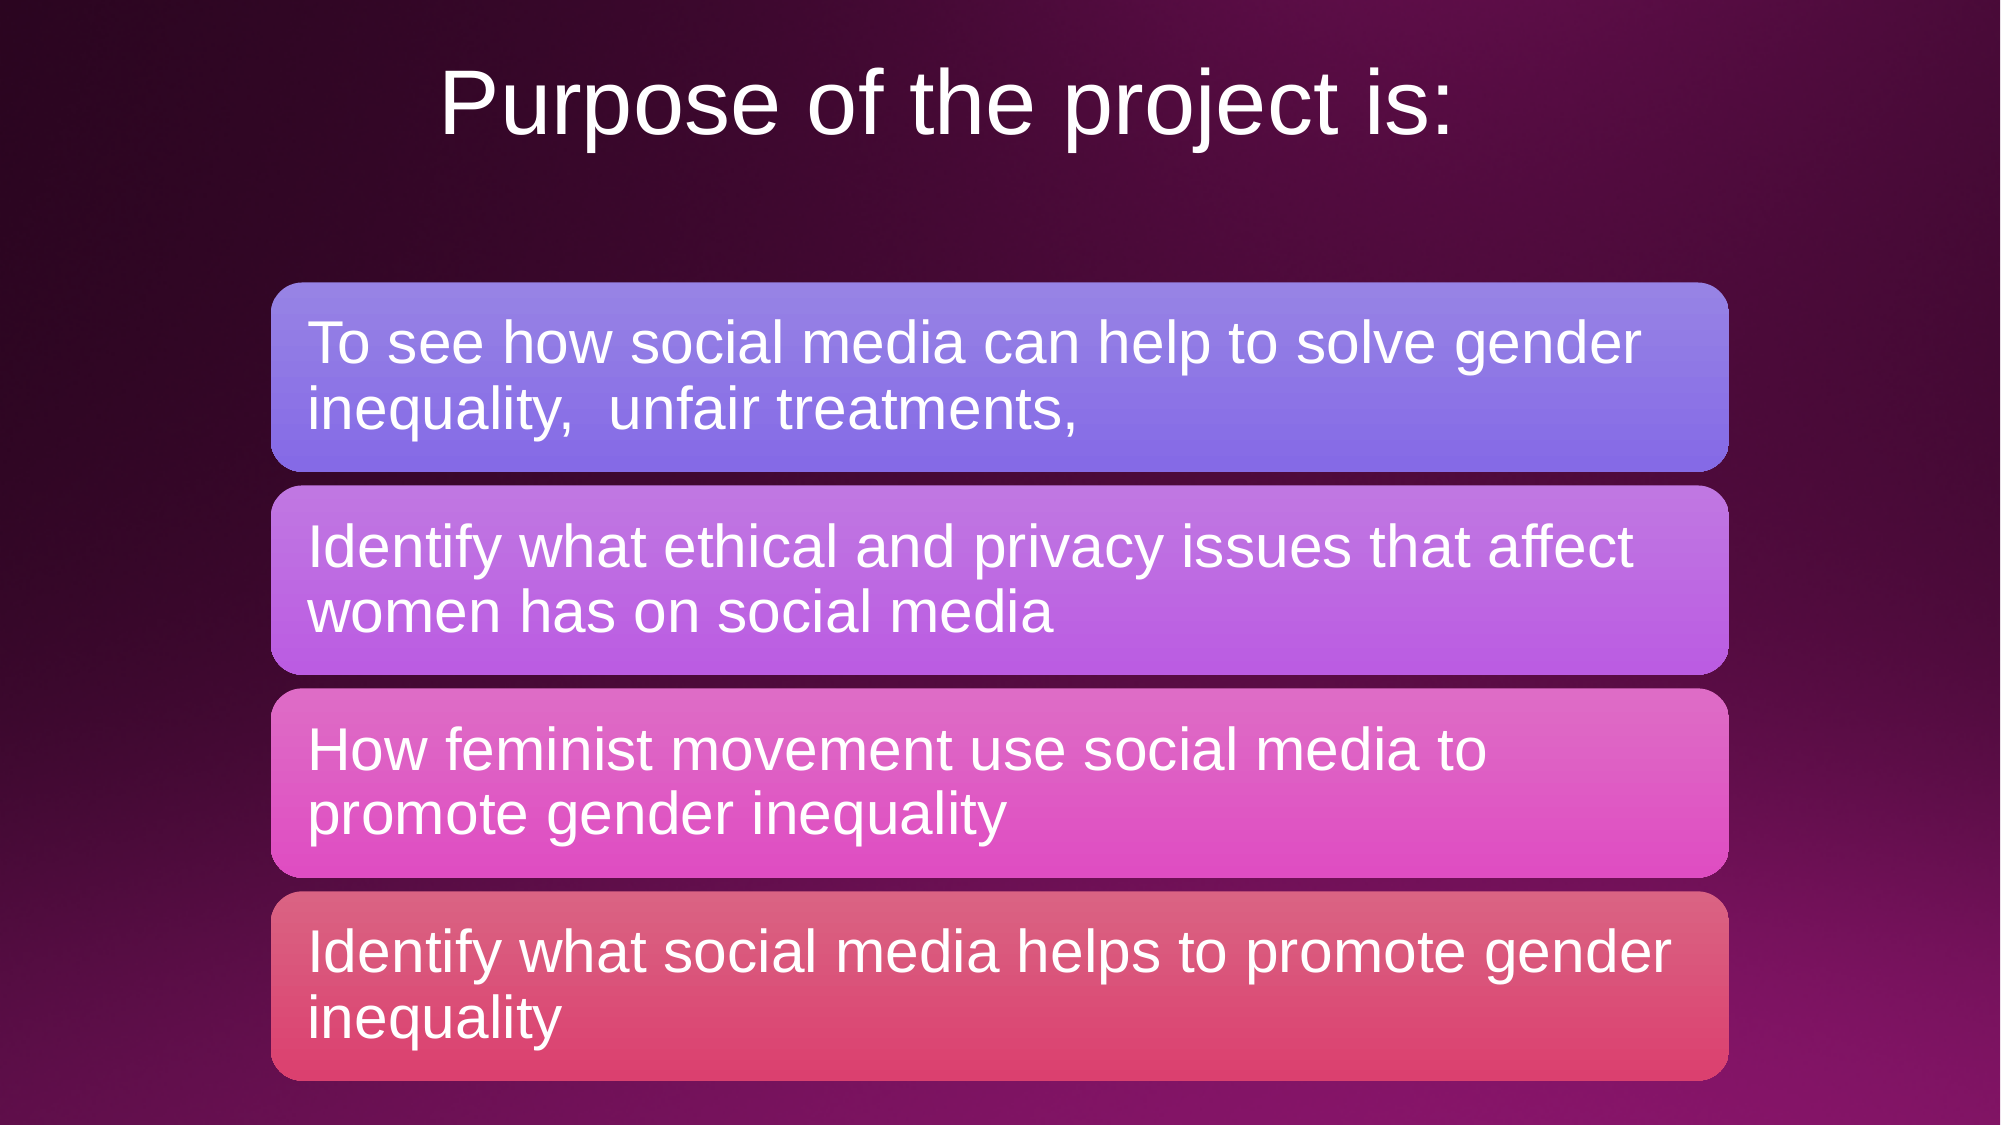

# Purpose of the project is:
To see how social media can help to solve gender inequality,  unfair treatments,
Identify what ethical and privacy issues that affect women has on social media
How feminist movement use social media to promote gender inequality
Identify what social media helps to promote gender inequality